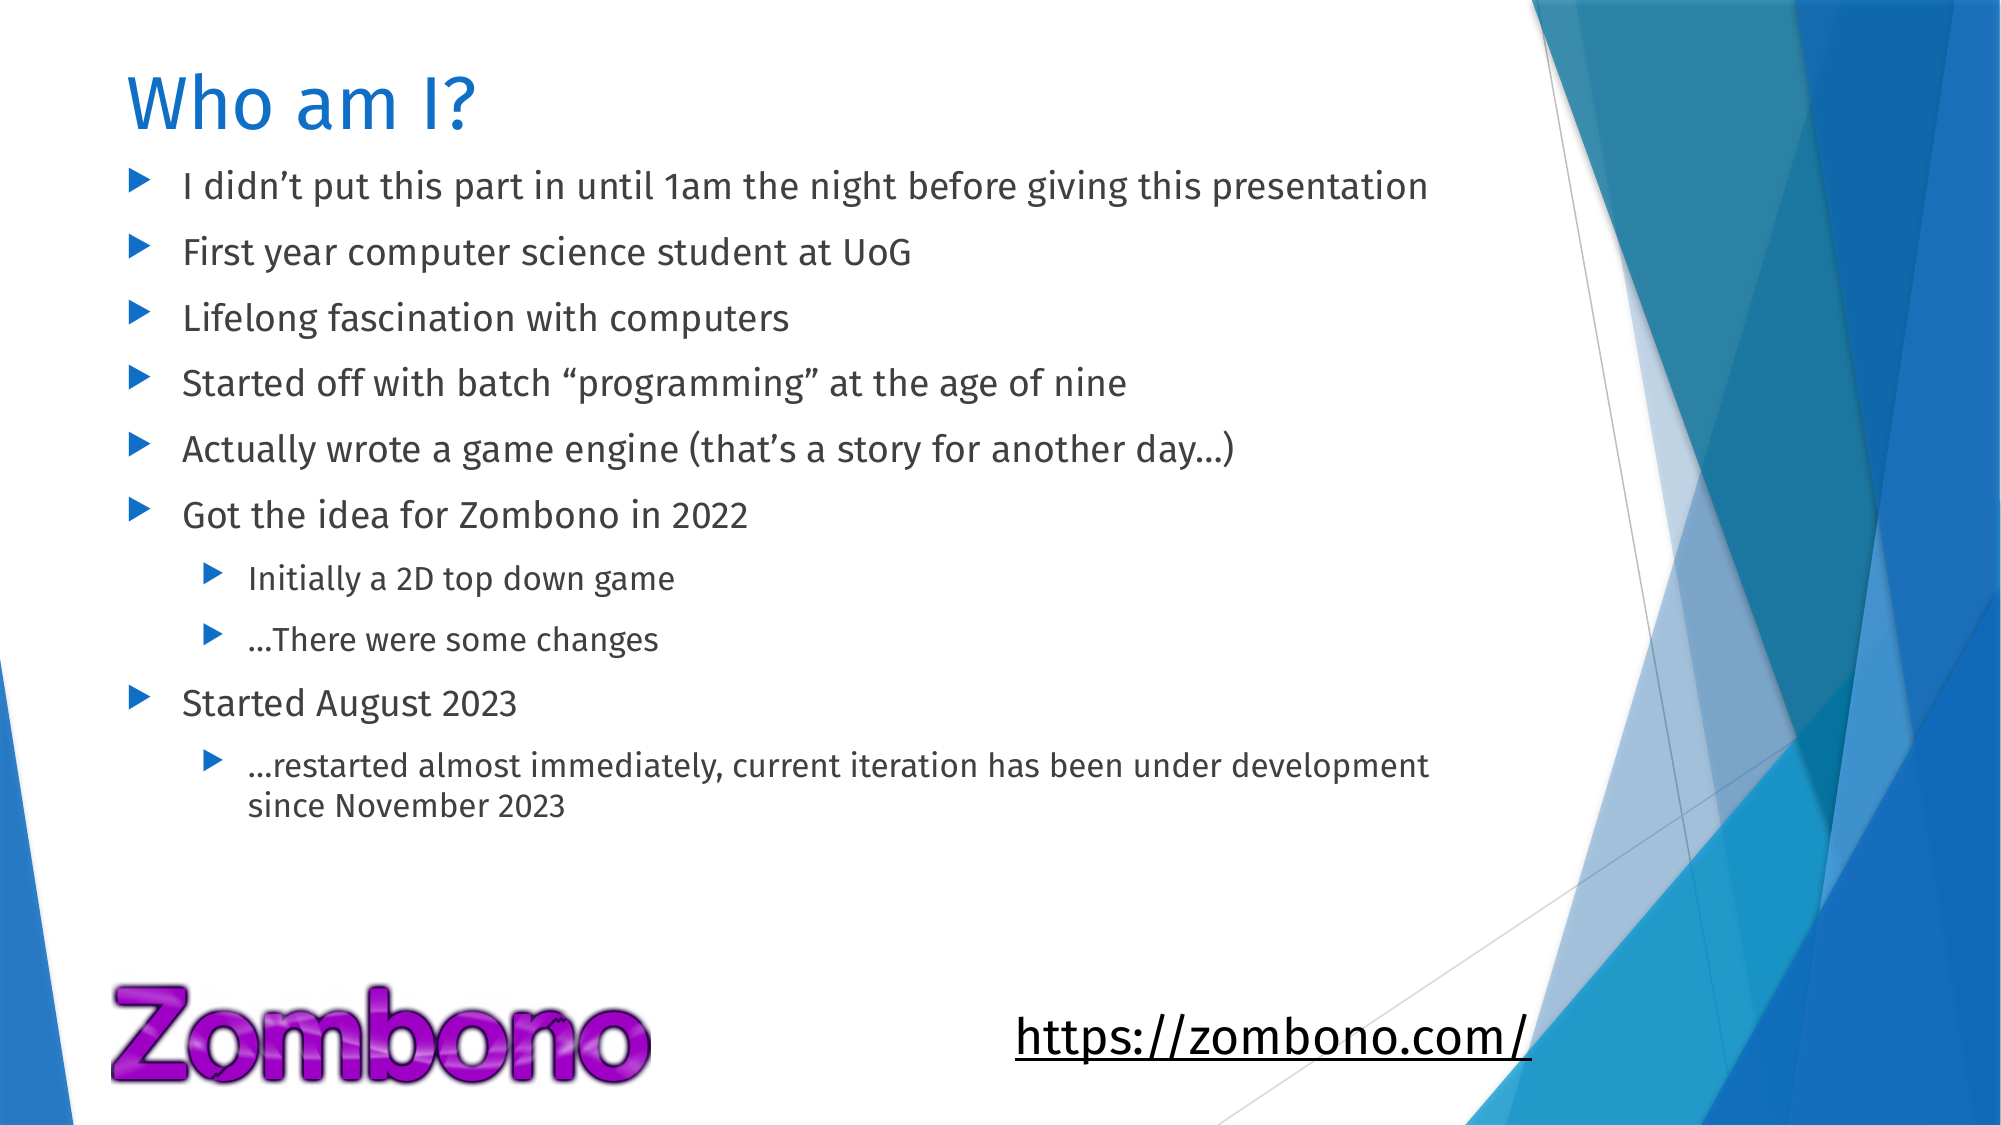

# Who am I?
I didn’t put this part in until 1am the night before giving this presentation
First year computer science student at UoG
Lifelong fascination with computers
Started off with batch “programming” at the age of nine
Actually wrote a game engine (that’s a story for another day…)
Got the idea for Zombono in 2022
Initially a 2D top down game
…There were some changes
Started August 2023
…restarted almost immediately, current iteration has been under development since November 2023